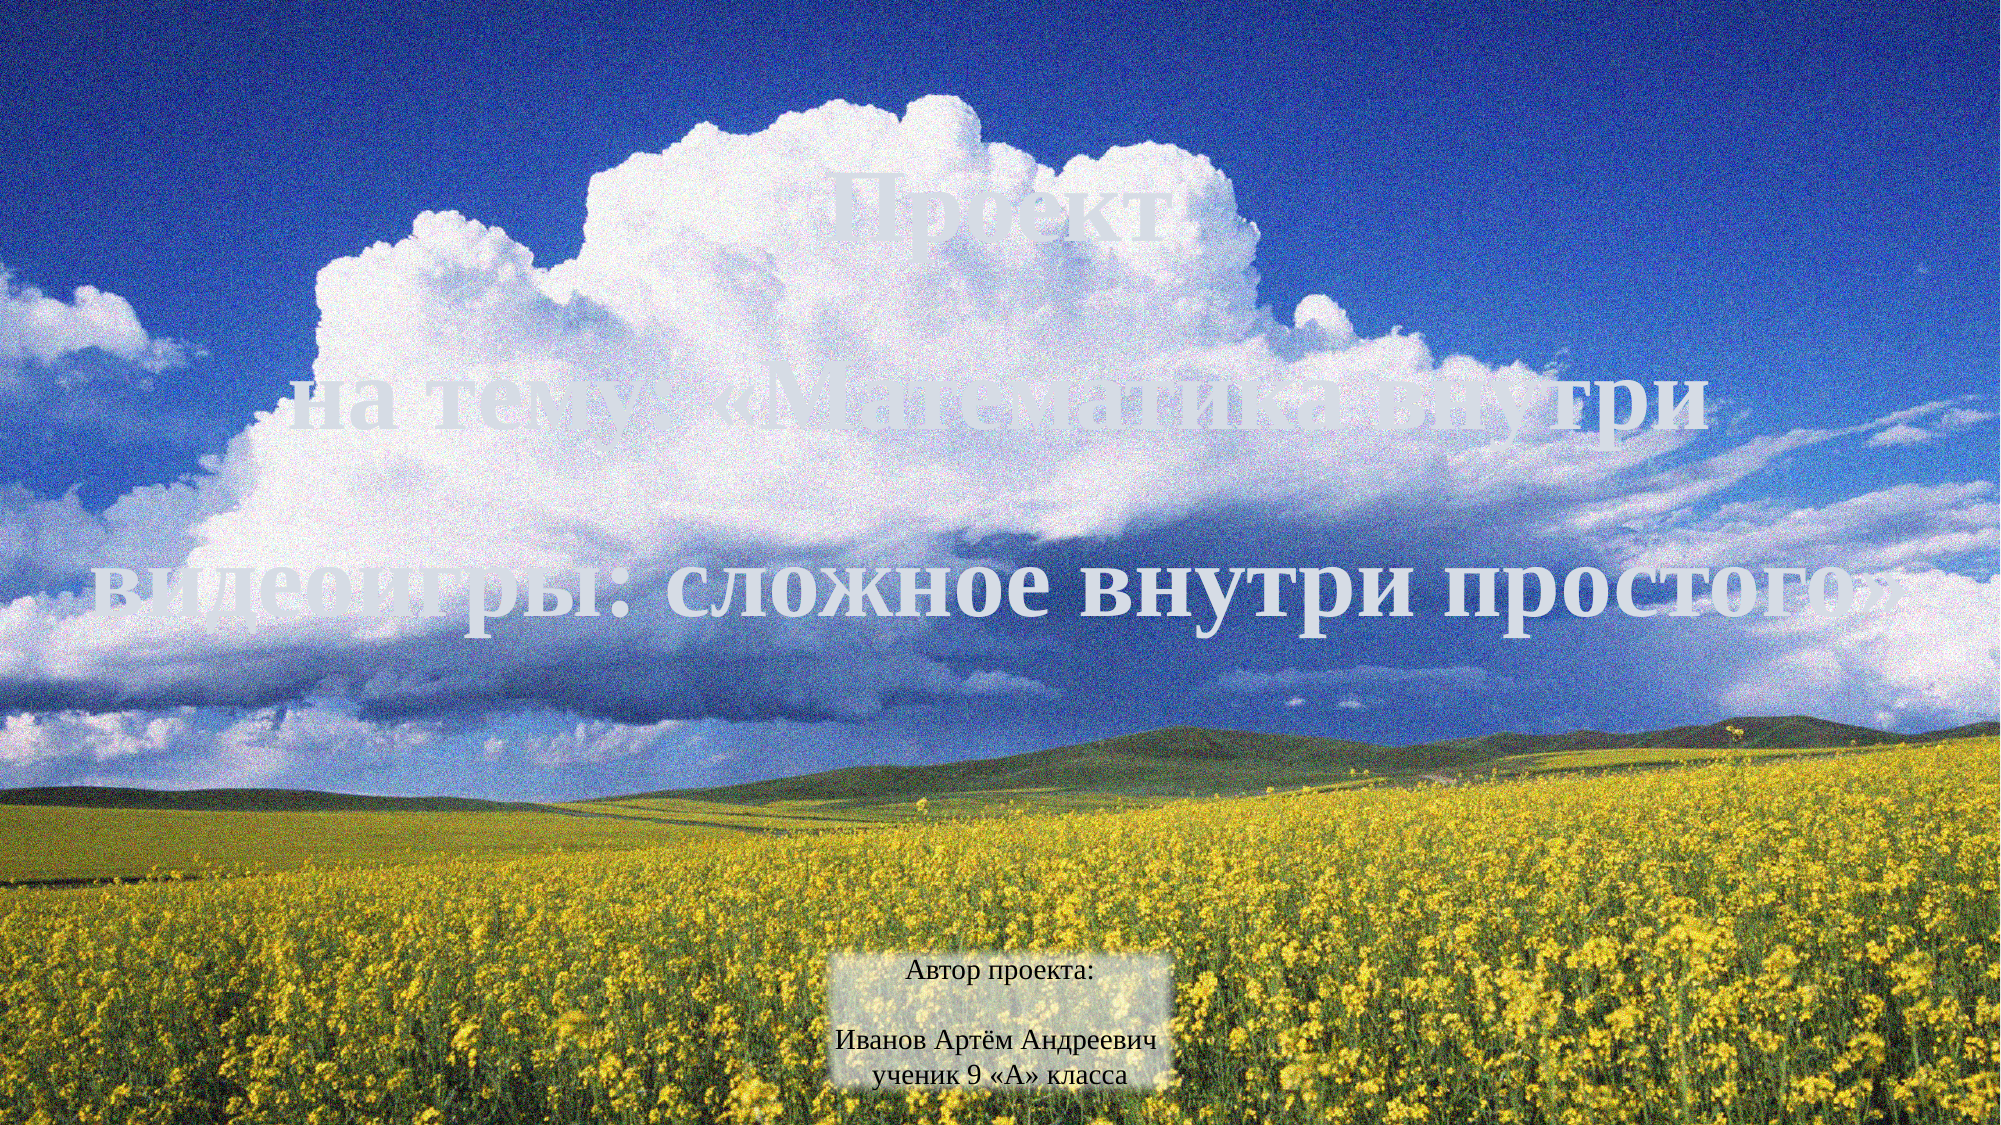

Проект
на тему: «Математика внутри видеоигры: сложное внутри простого»
Автор проекта:

Иванов Артём Андреевич
ученик 9 «А» класса